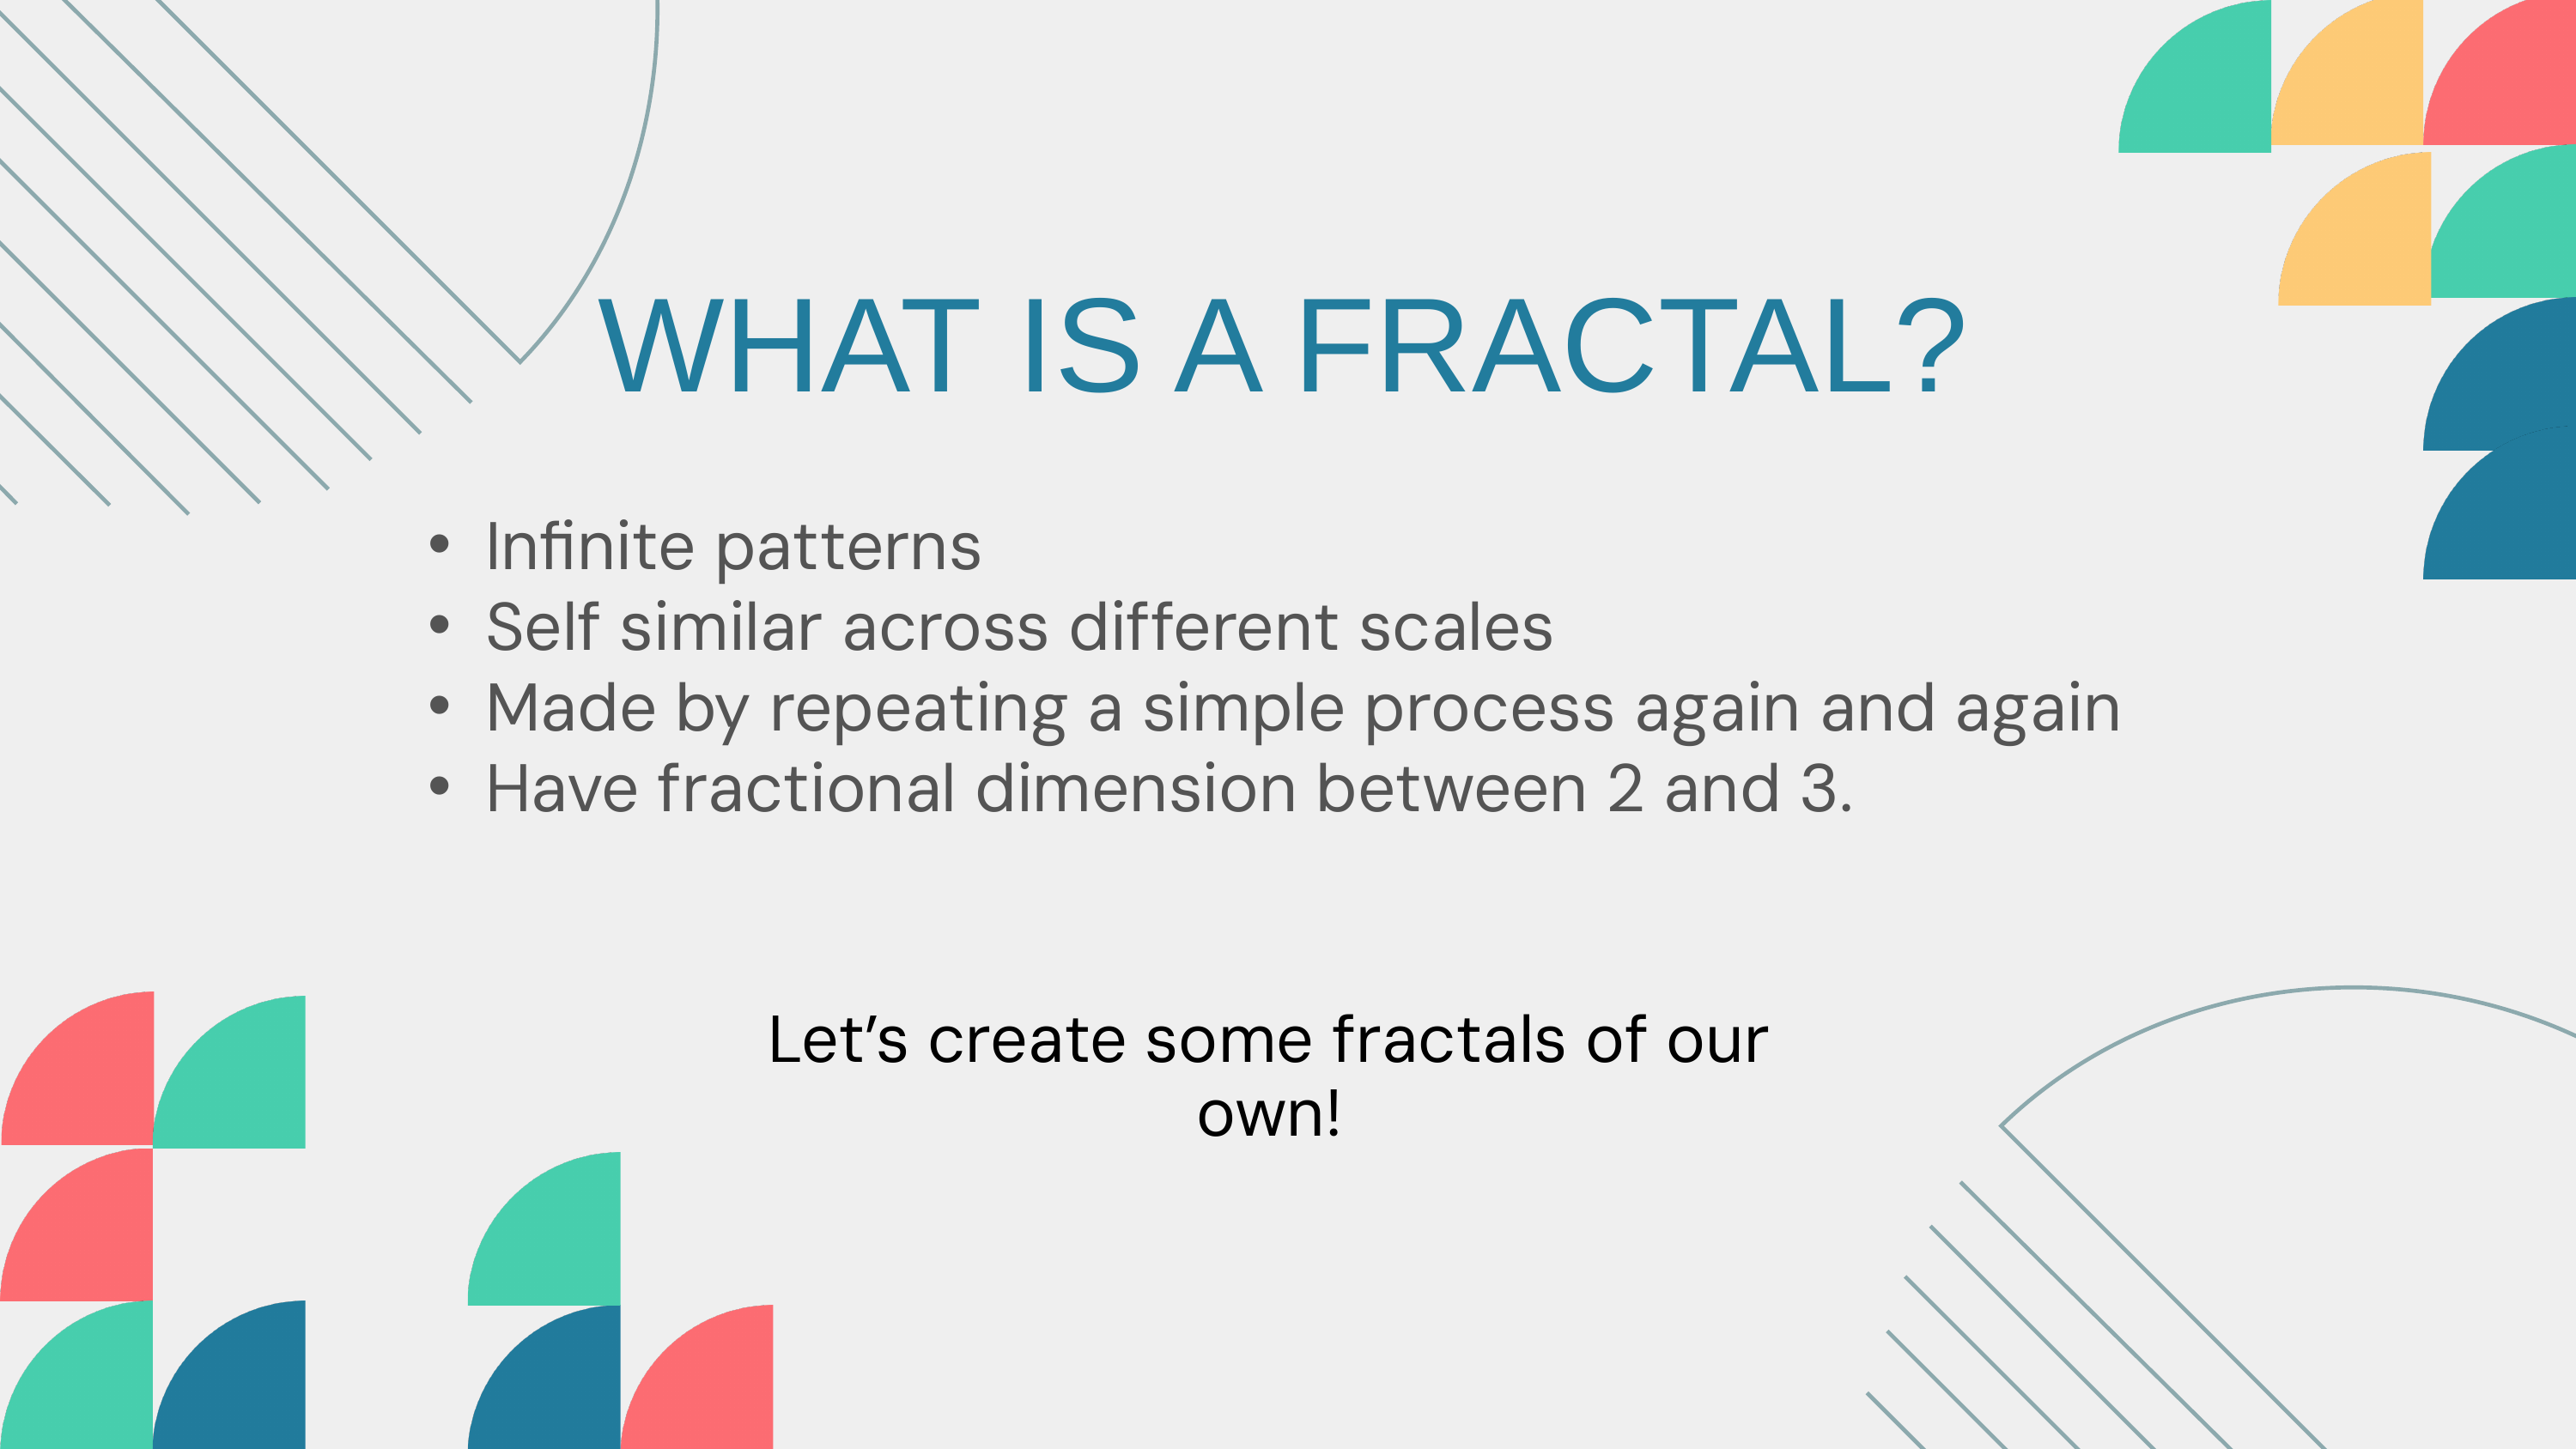

WHAT IS A FRACTAL?

Infinite patterns
Self similar across different scales
Made by repeating a simple process again and again
Have fractional dimension between 2 and 3.

Let’s create some fractals of our own!